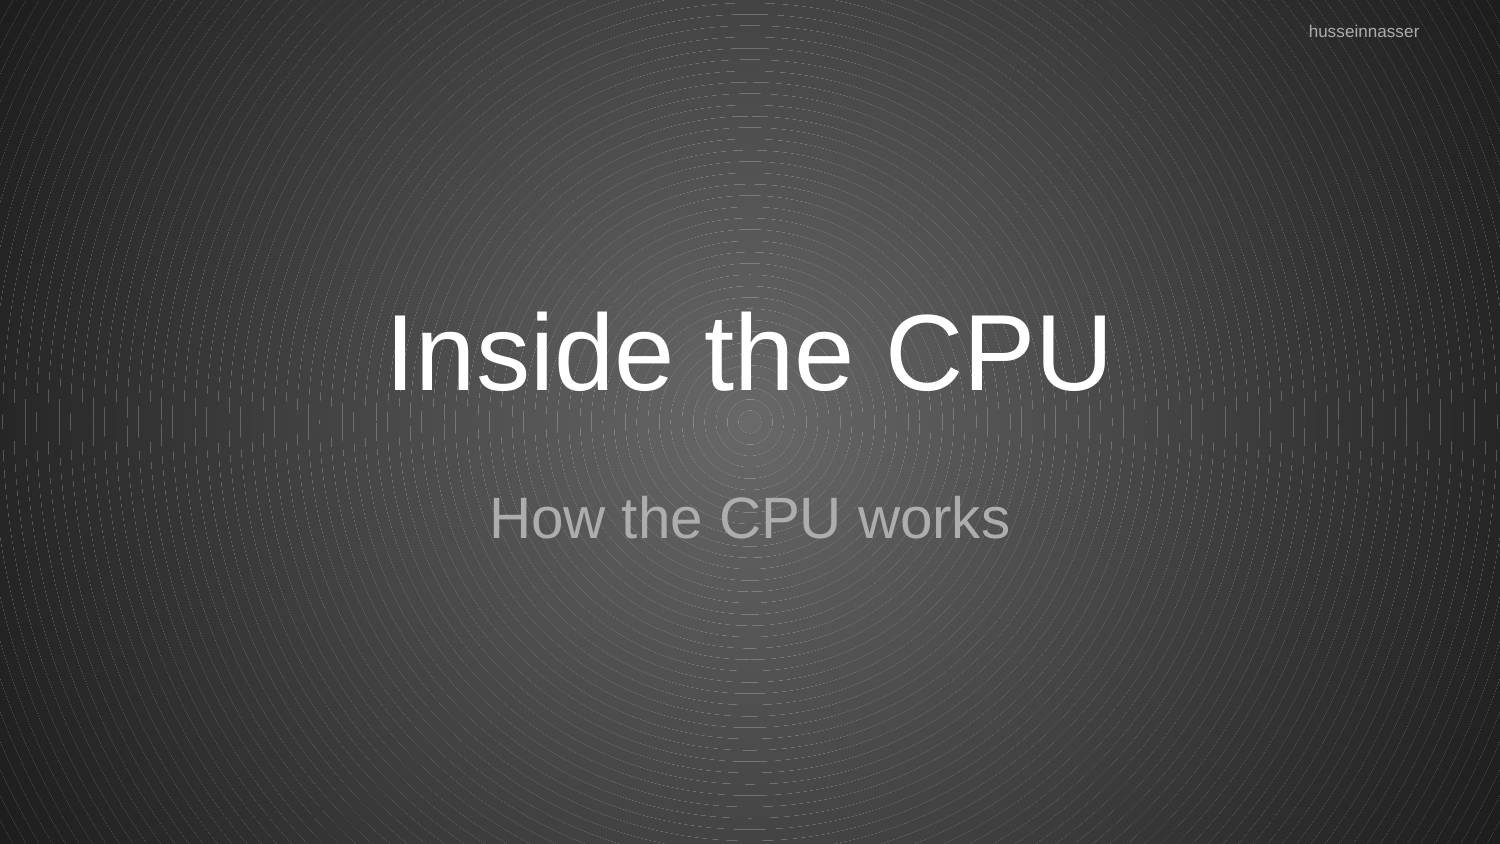

husseinnasser
# Inside the CPU
How the CPU works